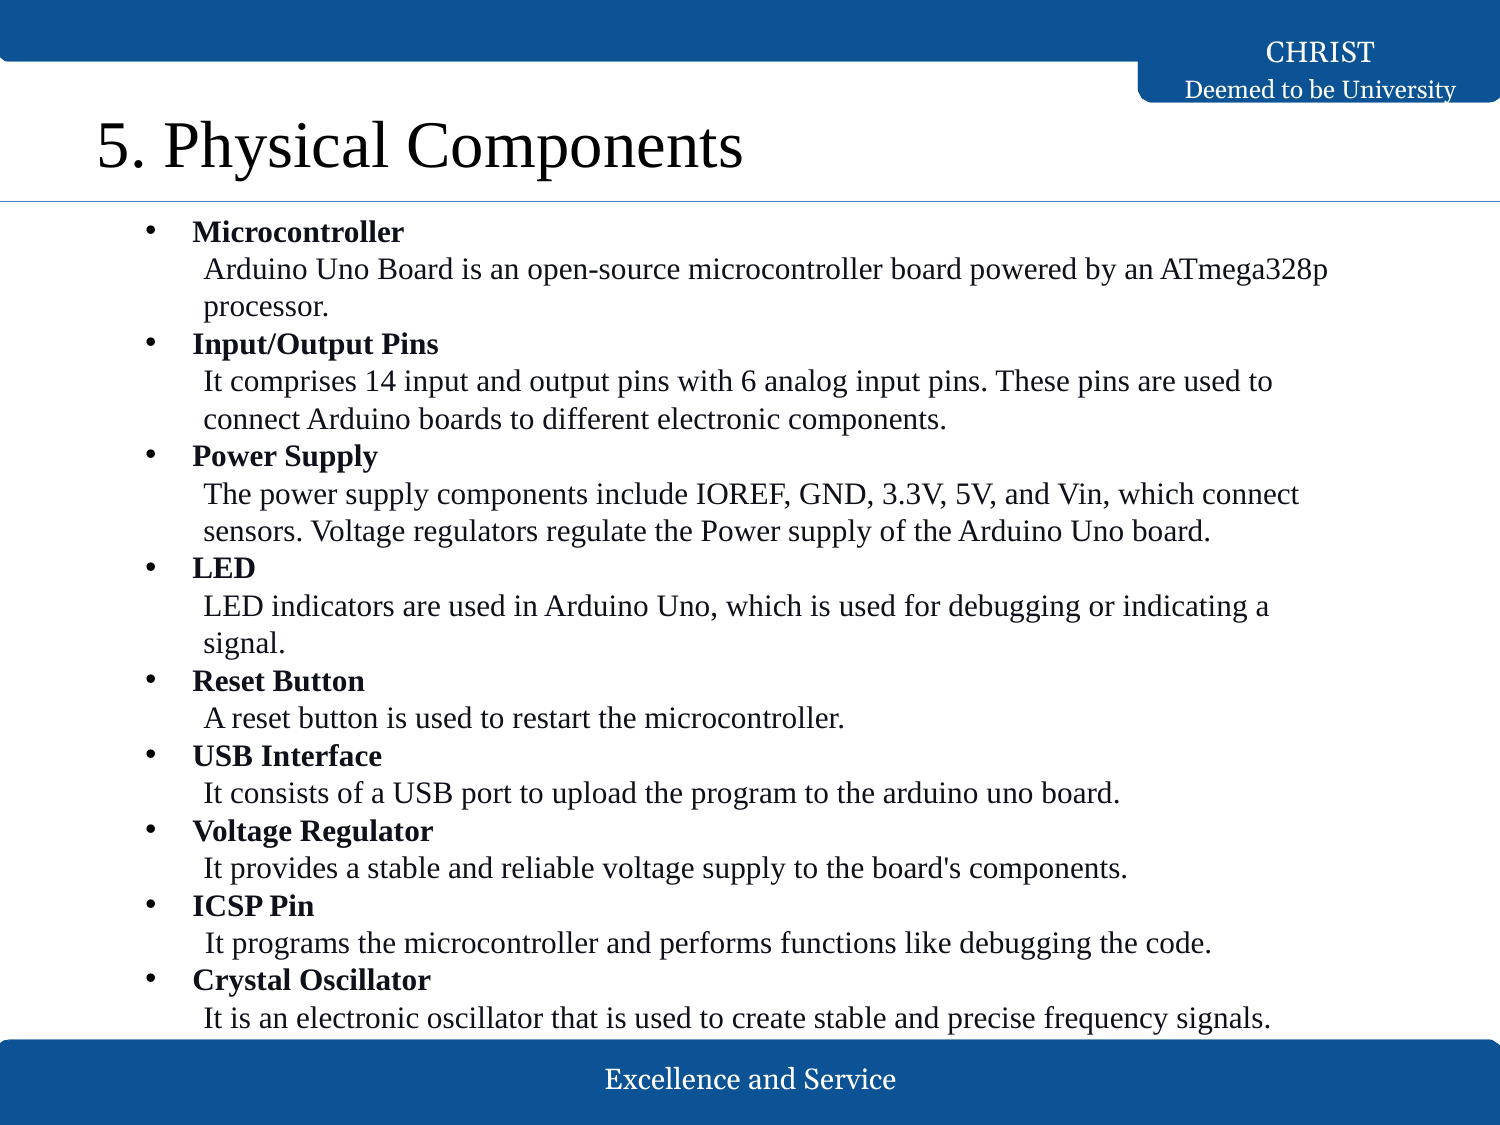

CHRIST
Deemed to be University
5. Physical Components
Microcontroller
Arduino Uno Board is an open-source microcontroller board powered by an ATmega328p processor.
Input/Output Pins
It comprises 14 input and output pins with 6 analog input pins. These pins are used to connect Arduino boards to different electronic components.
Power Supply
The power supply components include IOREF, GND, 3.3V, 5V, and Vin, which connect sensors. Voltage regulators regulate the Power supply of the Arduino Uno board.
LED
LED indicators are used in Arduino Uno, which is used for debugging or indicating a signal.
Reset Button
A reset button is used to restart the microcontroller.
USB Interface
It consists of a USB port to upload the program to the arduino uno board.
Voltage Regulator
It provides a stable and reliable voltage supply to the board's components.
ICSP Pin
It programs the microcontroller and performs functions like debugging the code.
Crystal Oscillator
It is an electronic oscillator that is used to create stable and precise frequency signals.

Excellence and Service